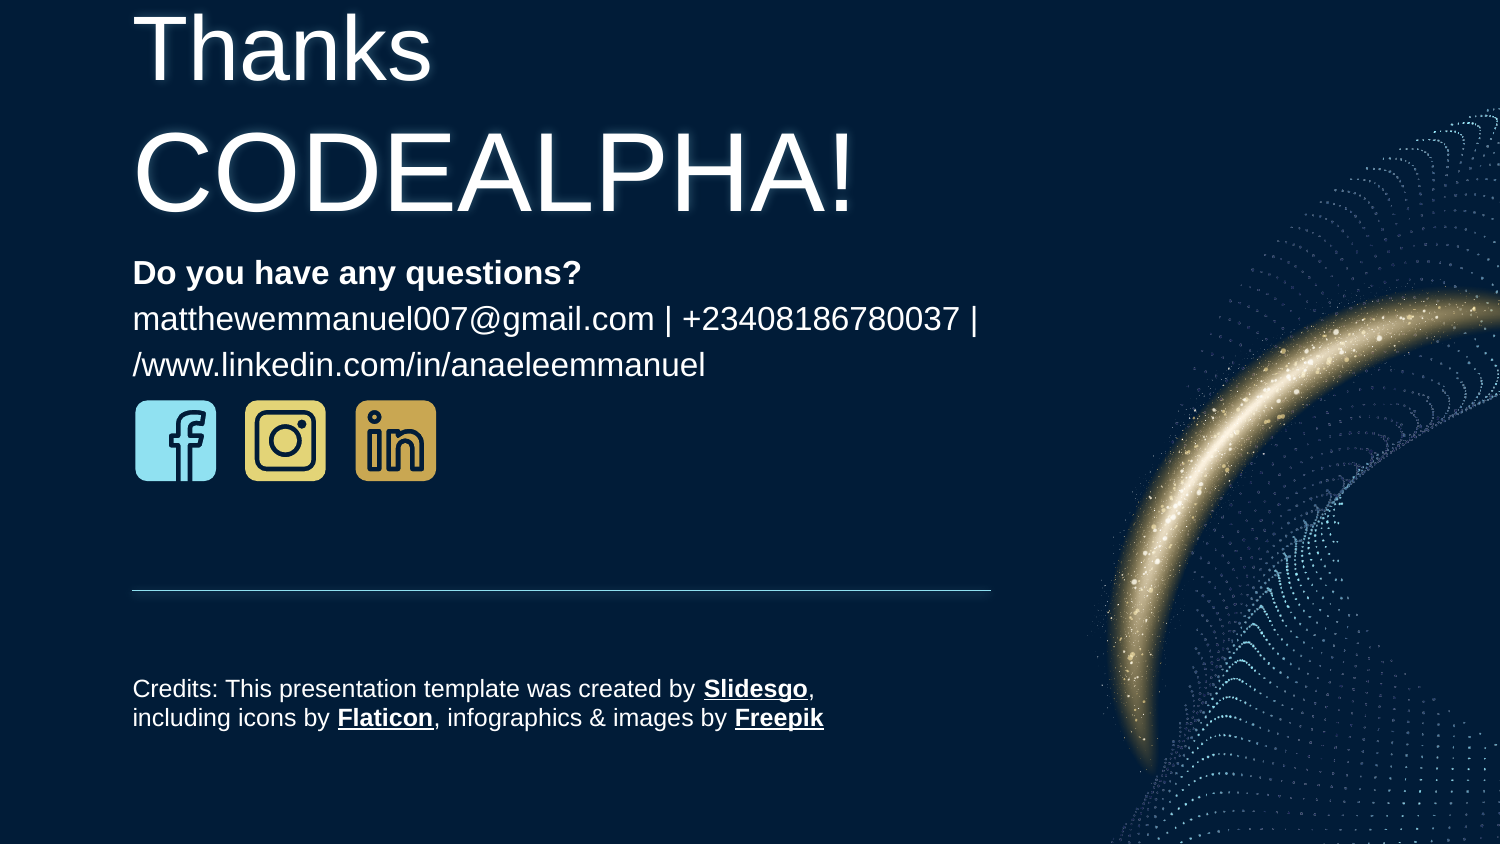

# Thanks CODEALPHA!
Do you have any questions?
matthewemmanuel007@gmail.com | +23408186780037 |  /www.linkedin.com/in/anaeleemmanuel